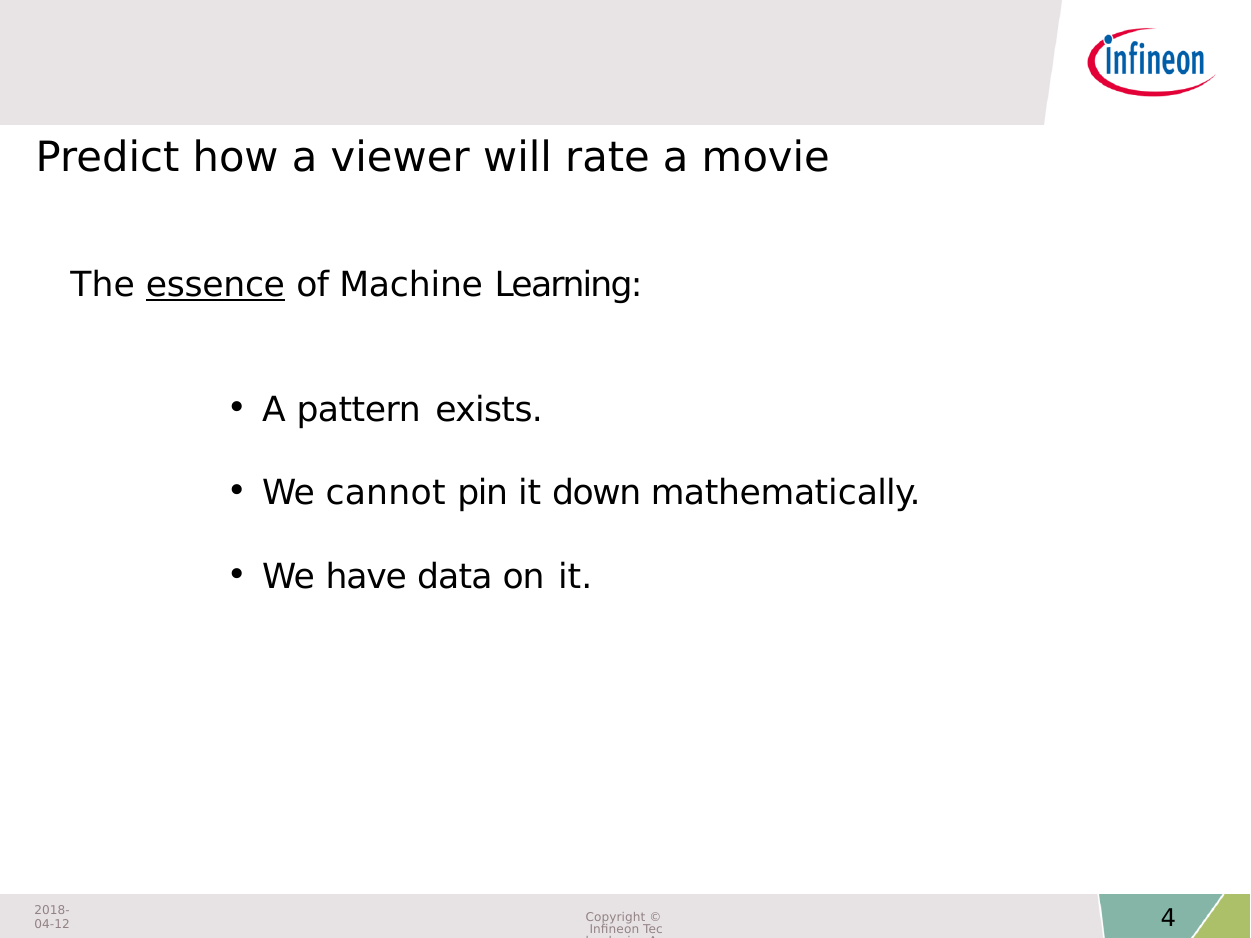

Predict how a viewer will rate a movie

The essence of Machine Learning:

A pattern exists.

We cannot pin it down mathematically.

We have data on it.
2018-04-12
Copyright © Infineon Technologies AG 2018. All rights reserved.
4